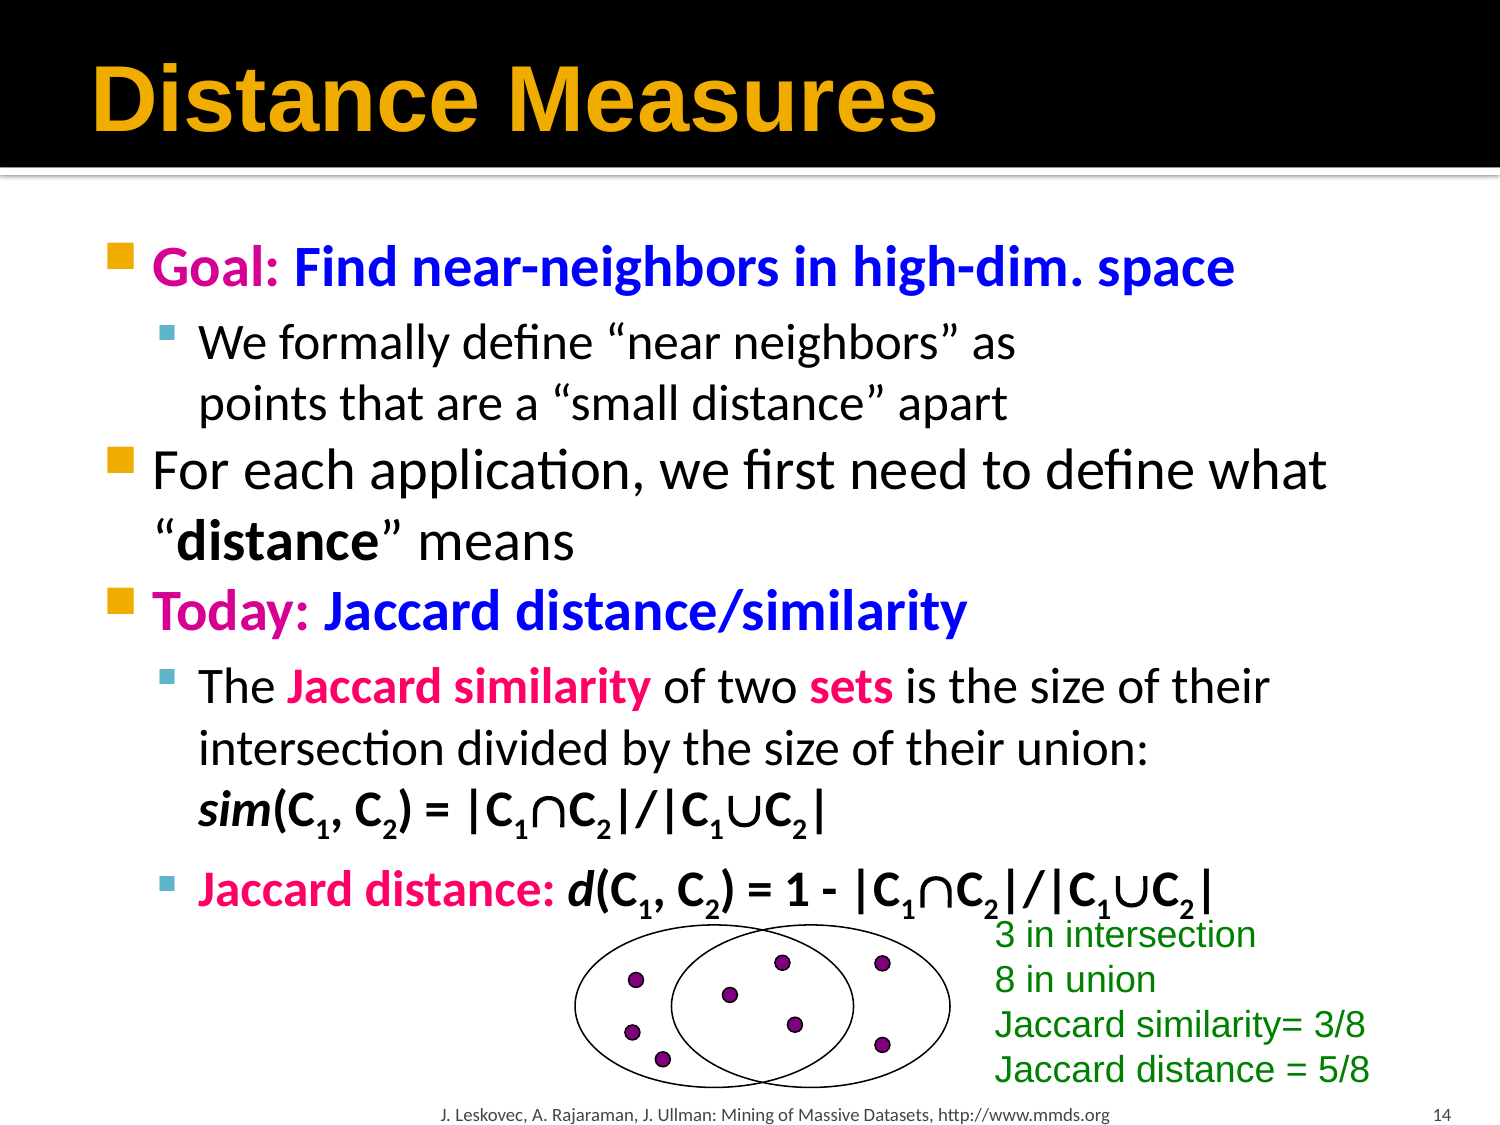

# Distance Measures
Goal: Find near-neighbors in high-dim. space
We formally define “near neighbors” as
points that are a “small distance” apart
For each application, we first need to define what “distance” means
Today: Jaccard distance/similarity
The Jaccard similarity of two sets is the size of their intersection divided by the size of their union:
sim(C1, C2) = |C1∩C2|/|C1∪C2|
Jaccard distance: d(C1, C2) = 1 - |C1∩C2|/|C1∪C2|

3 in intersection
8 in union
Jaccard similarity= 3/8
Jaccard distance = 5/8

J. Leskovec, A. Rajaraman, J. Ullman: Mining of Massive Datasets, http://www.mmds.org
14